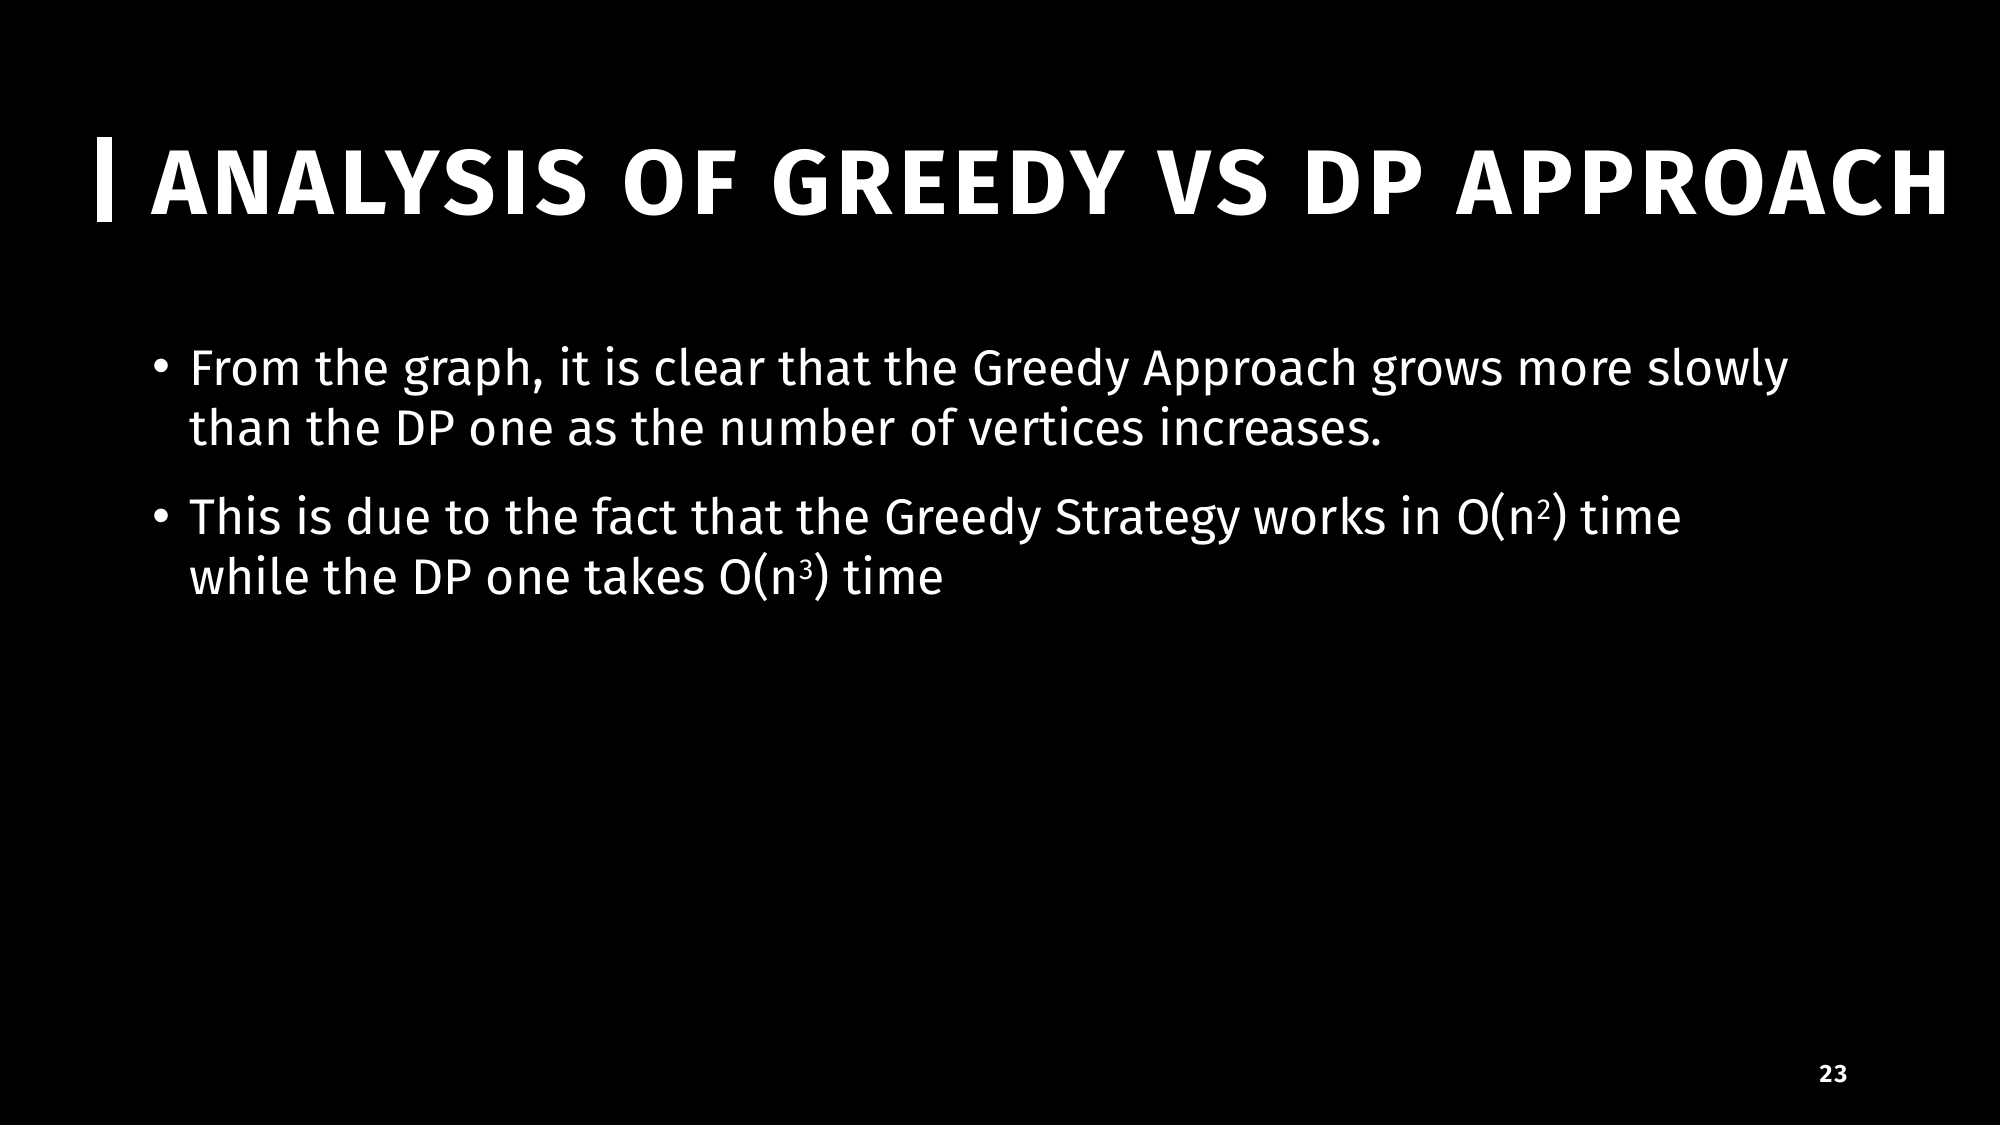

# ANALYSIS OF GREEDY VS DP APPROACH
From the graph, it is clear that the Greedy Approach grows more slowly than the DP one as the number of vertices increases.
This is due to the fact that the Greedy Strategy works in O(n2) time while the DP one takes O(n3) time

23